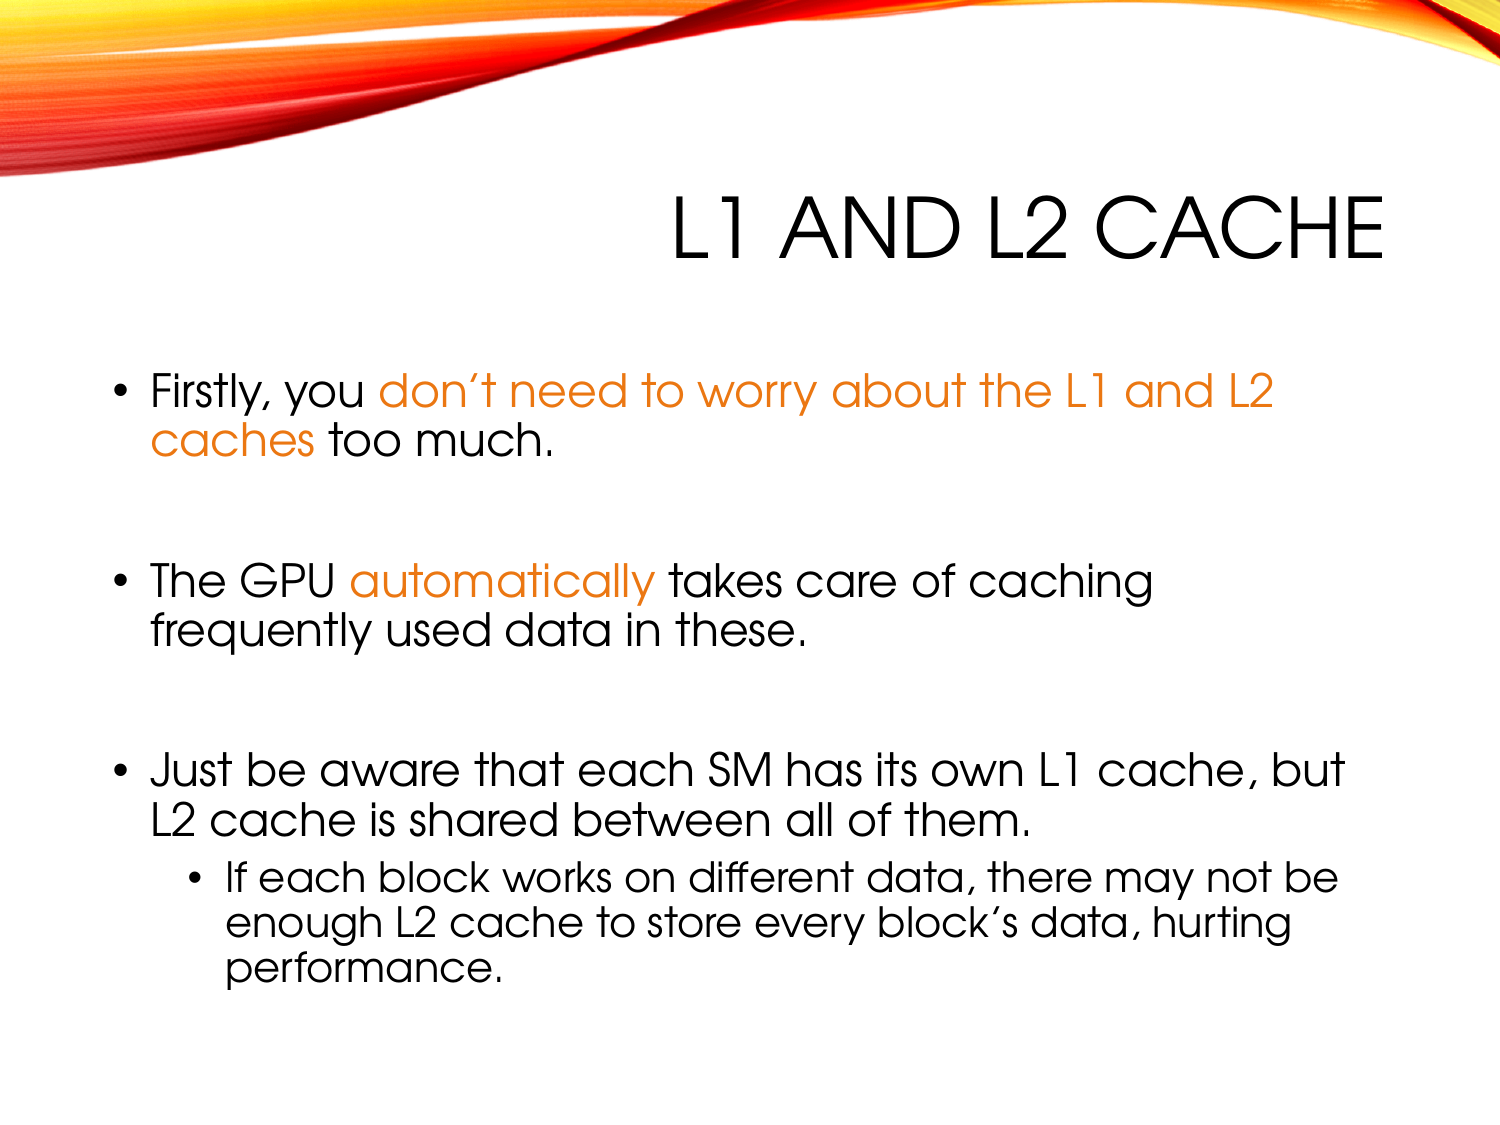

# L1 and l2 cache
Firstly, you don’t need to worry about the L1 and L2 caches too much.

The GPU automatically takes care of caching frequently used data in these.

Just be aware that each SM has its own L1 cache, but L2 cache is shared between all of them.
If each block works on different data, there may not be enough L2 cache to store every block’s data, hurting performance.